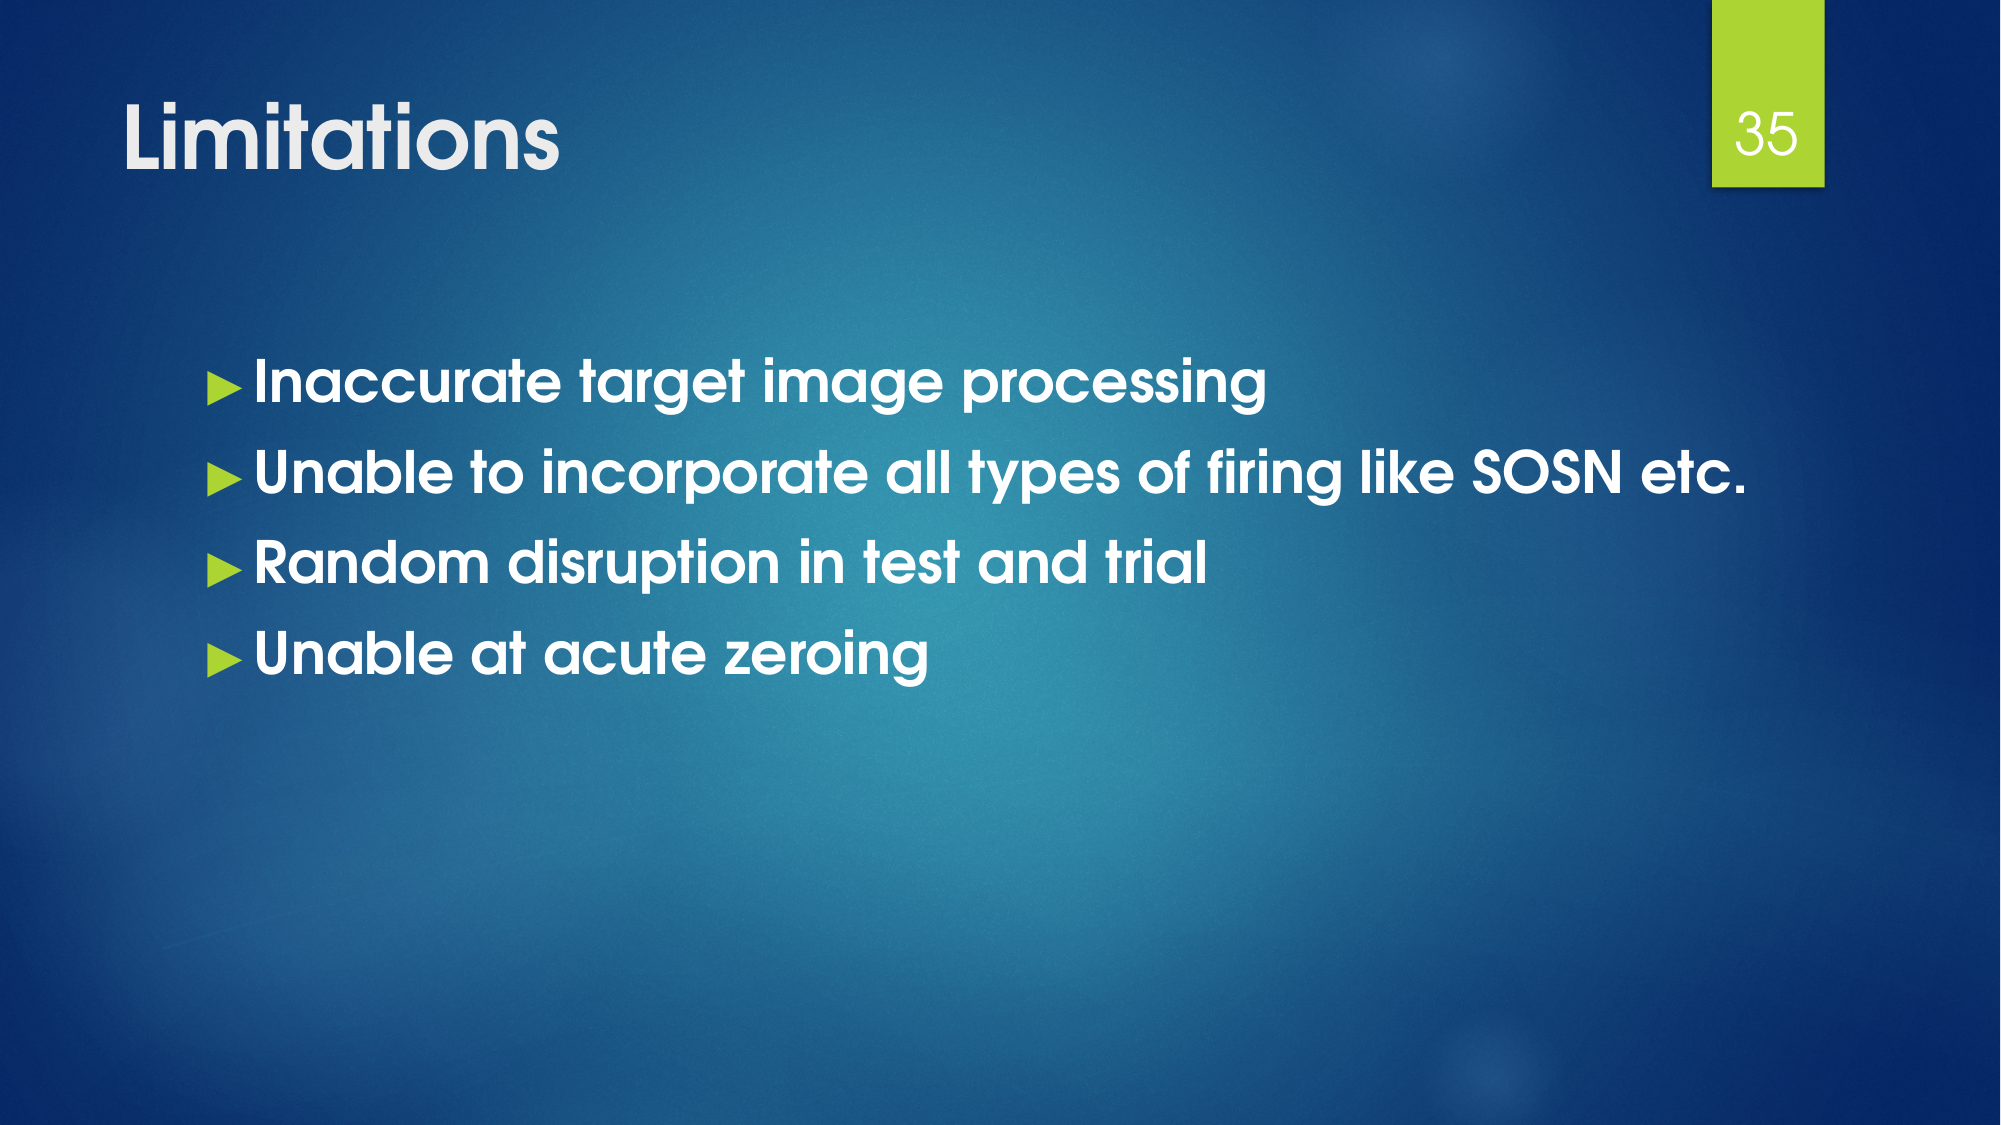

35
# Limitations
Inaccurate target image processing
Unable to incorporate all types of firing like SOSN etc.
Random disruption in test and trial
Unable at acute zeroing